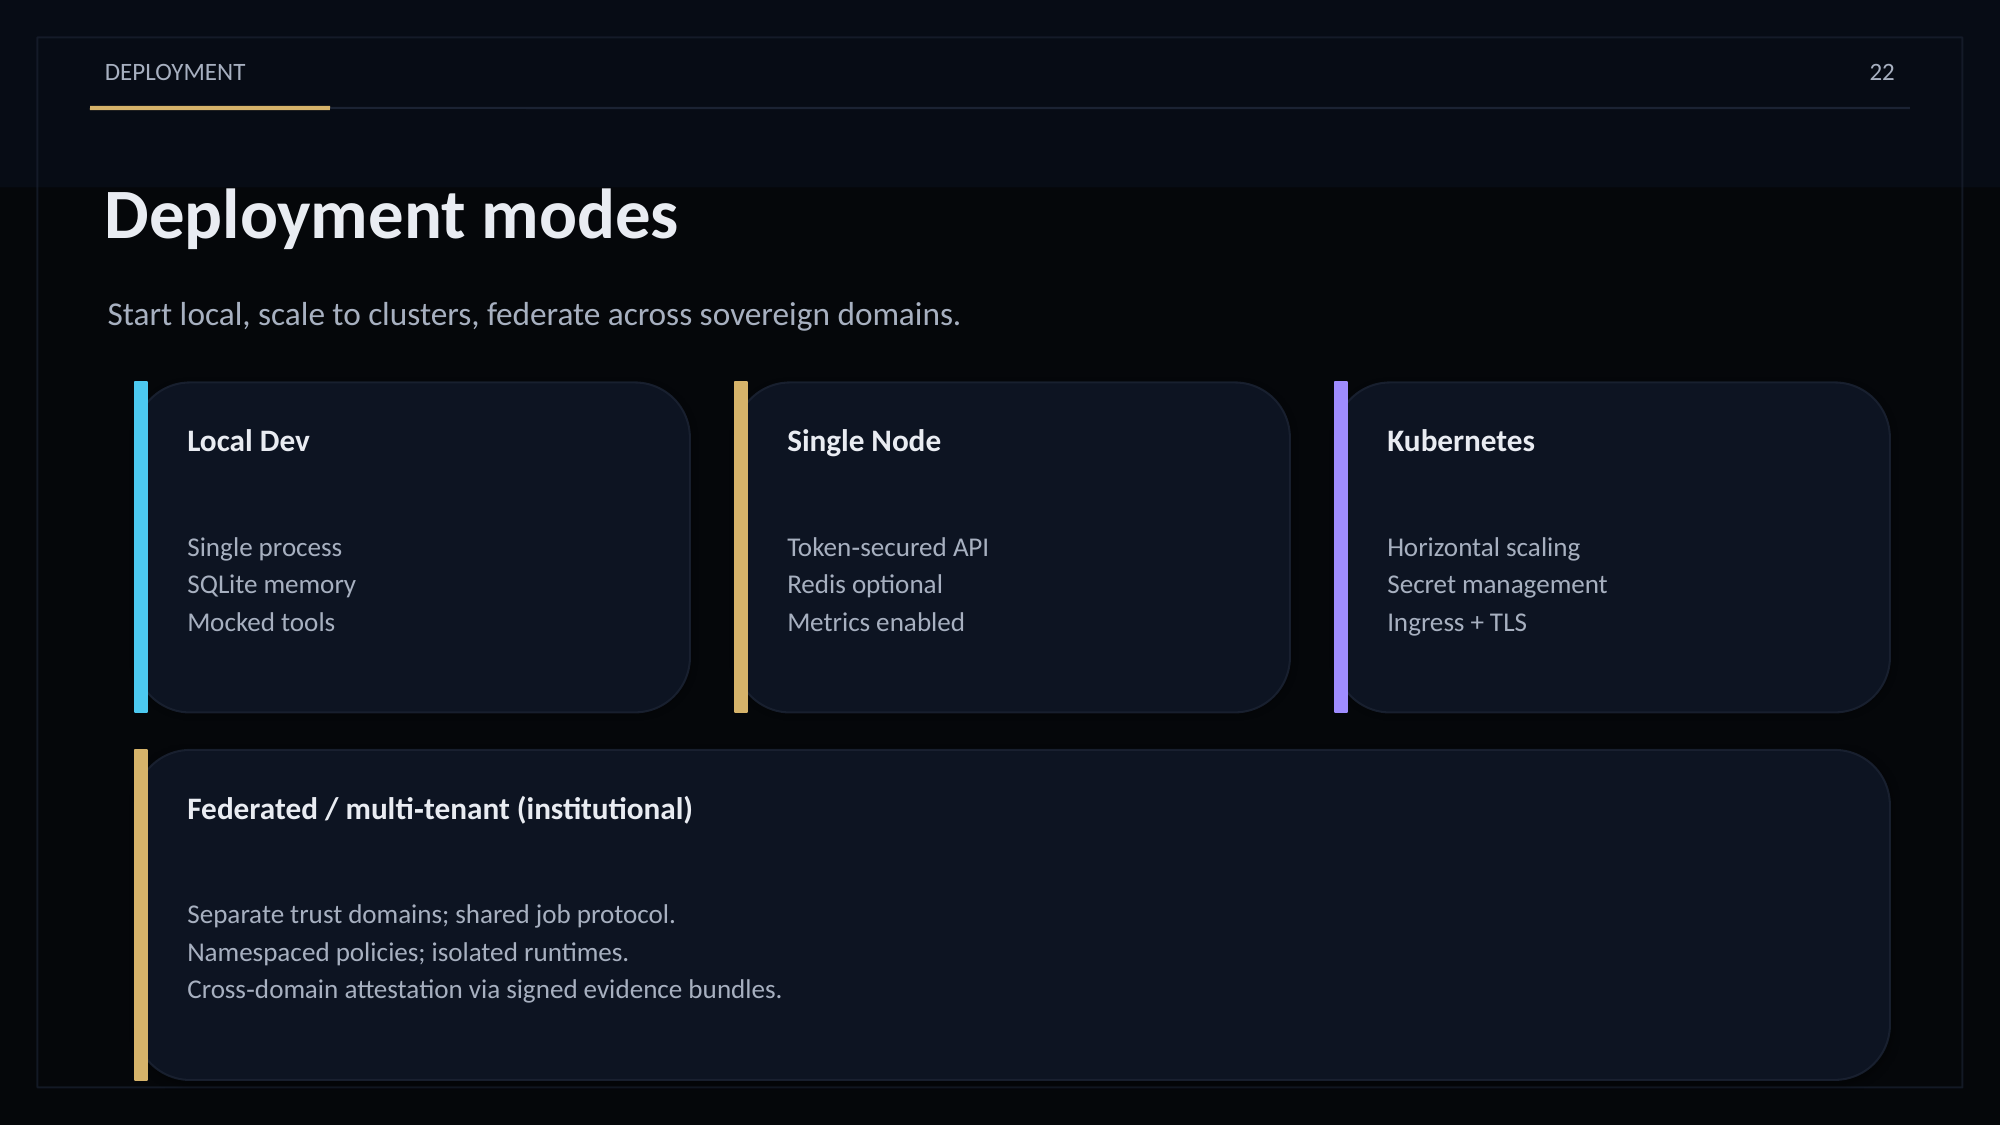

DEPLOYMENT
22

Deployment modes
Start local, scale to clusters, federate across sovereign domains.

Local Dev
Single Node
Kubernetes
Single process
SQLite memory
Mocked tools
Token‑secured API
Redis optional
Metrics enabled
Horizontal scaling
Secret management
Ingress + TLS

Federated / multi‑tenant (institutional)
Separate trust domains; shared job protocol.
Namespaced policies; isolated runtimes.
Cross‑domain attestation via signed evidence bundles.